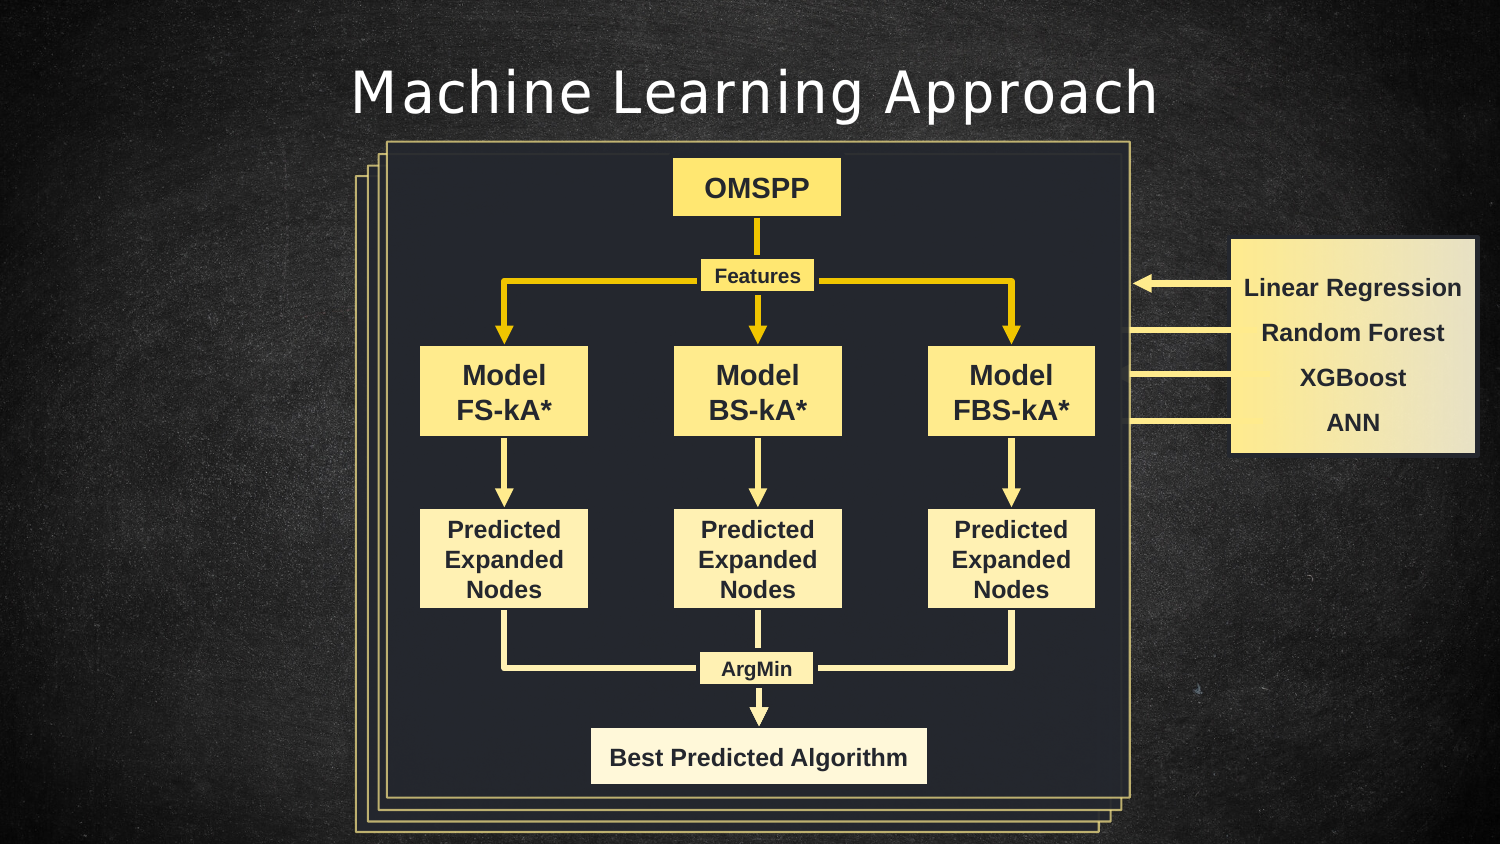

Machine Learning Approach

OMSPP

Linear Regression
Random Forest
XGBoost
ANN
Features
Model
FBS-kA*
Model
BS-kA*
Model
FS-kA*
Predicted Expanded Nodes
Predicted Expanded Nodes
Predicted Expanded Nodes
ArgMin
Best Predicted Algorithm